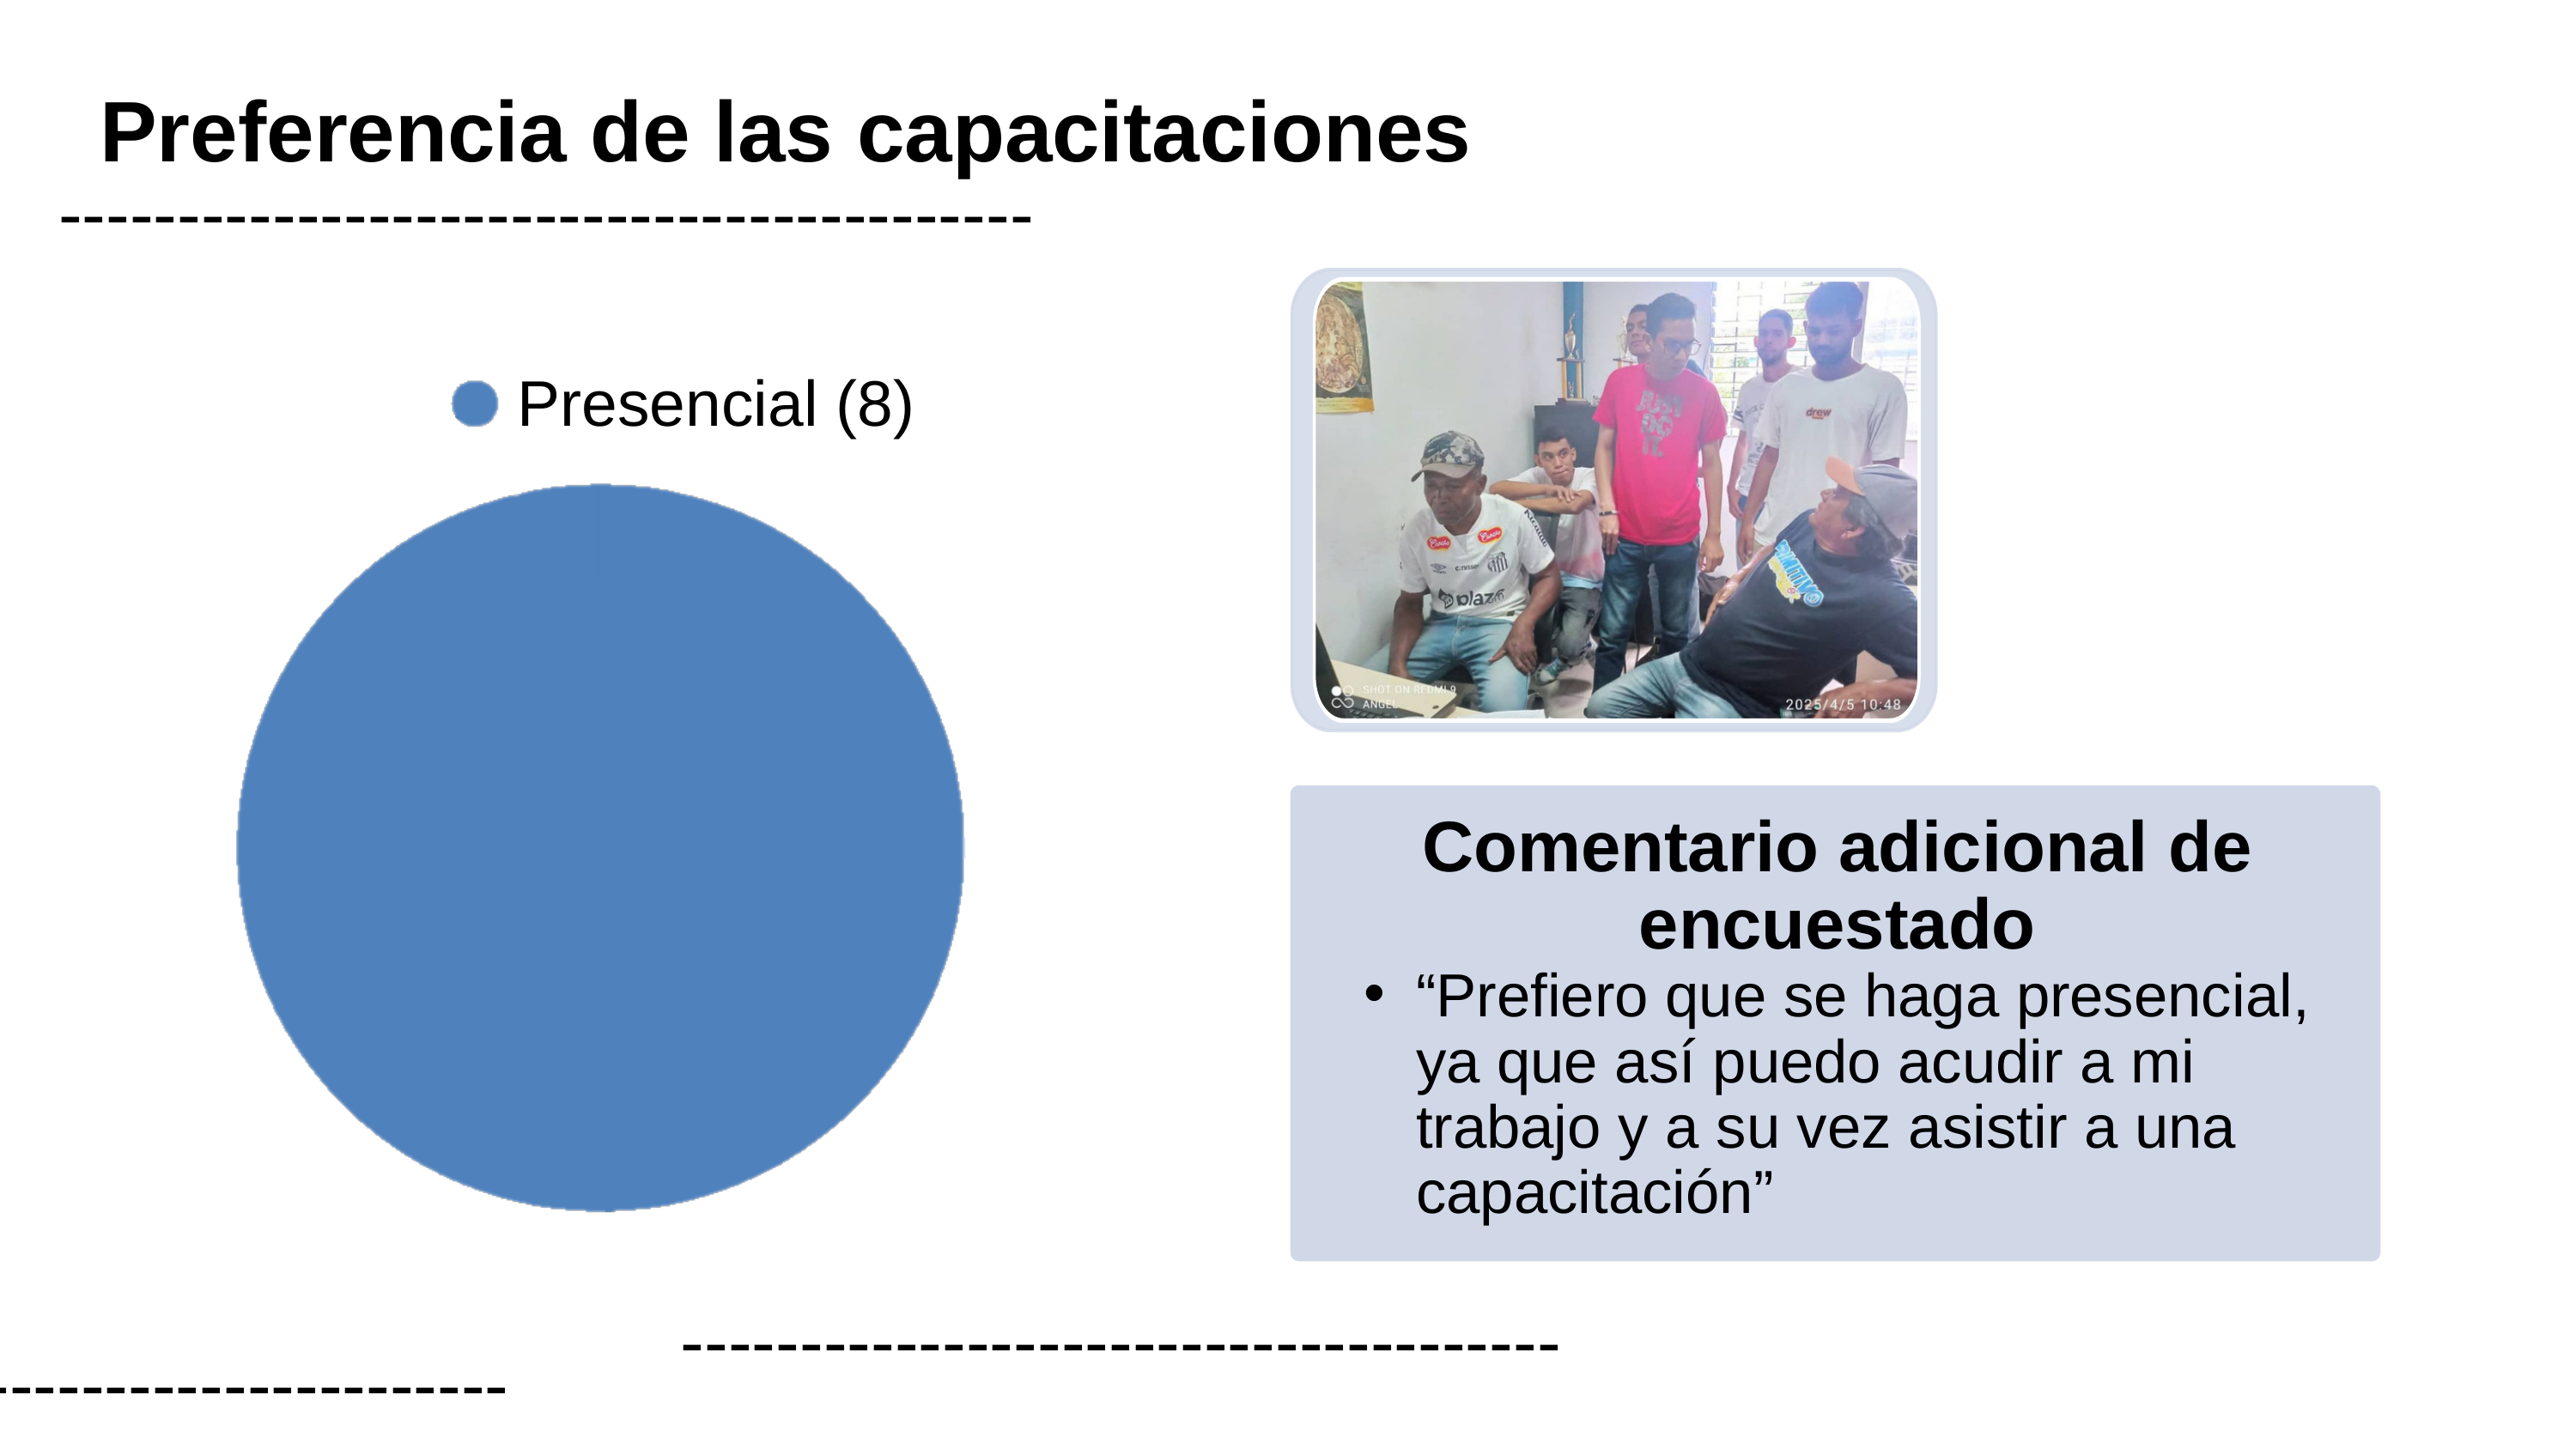

Preferencia de las capacitaciones
    -----------------------------------------

Presencial (8)

Comentario adicional de encuestado
“Prefiero que se haga presencial, ya que así puedo acudir a mi trabajo y a su vez asistir a una capacitación”
    -------------------------------------
    -------------------------------------